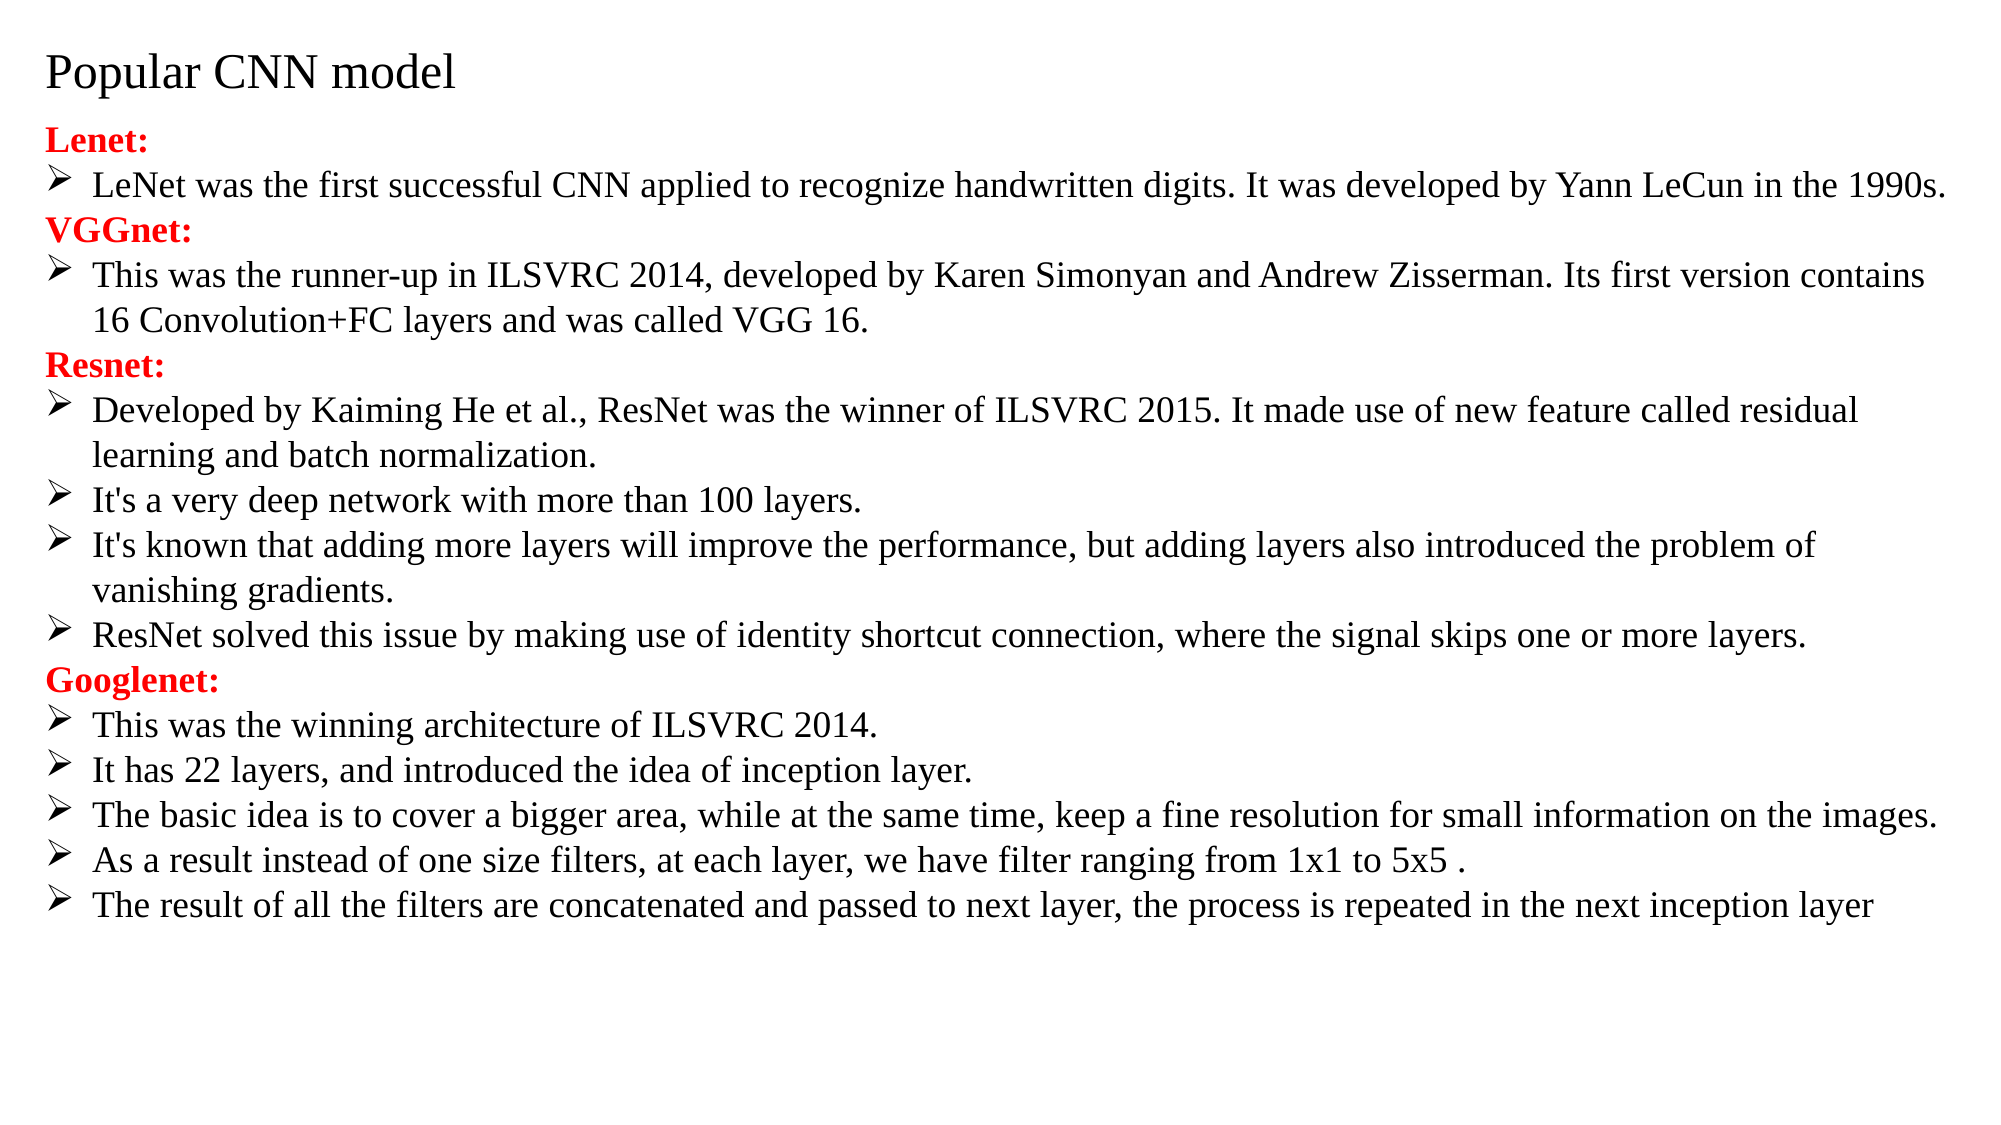

Popular CNN model
Lenet:
LeNet was the first successful CNN applied to recognize handwritten digits. It was developed by Yann LeCun in the 1990s.
VGGnet:
This was the runner-up in ILSVRC 2014, developed by Karen Simonyan and Andrew Zisserman. Its first version contains 16 Convolution+FC layers and was called VGG 16.
Resnet:
Developed by Kaiming He et al., ResNet was the winner of ILSVRC 2015. It made use of new feature called residual learning and batch normalization.
It's a very deep network with more than 100 layers.
It's known that adding more layers will improve the performance, but adding layers also introduced the problem of vanishing gradients.
ResNet solved this issue by making use of identity shortcut connection, where the signal skips one or more layers.
Googlenet:
This was the winning architecture of ILSVRC 2014.
It has 22 layers, and introduced the idea of inception layer.
The basic idea is to cover a bigger area, while at the same time, keep a fine resolution for small information on the images.
As a result instead of one size filters, at each layer, we have filter ranging from 1x1 to 5x5 .
The result of all the filters are concatenated and passed to next layer, the process is repeated in the next inception layer